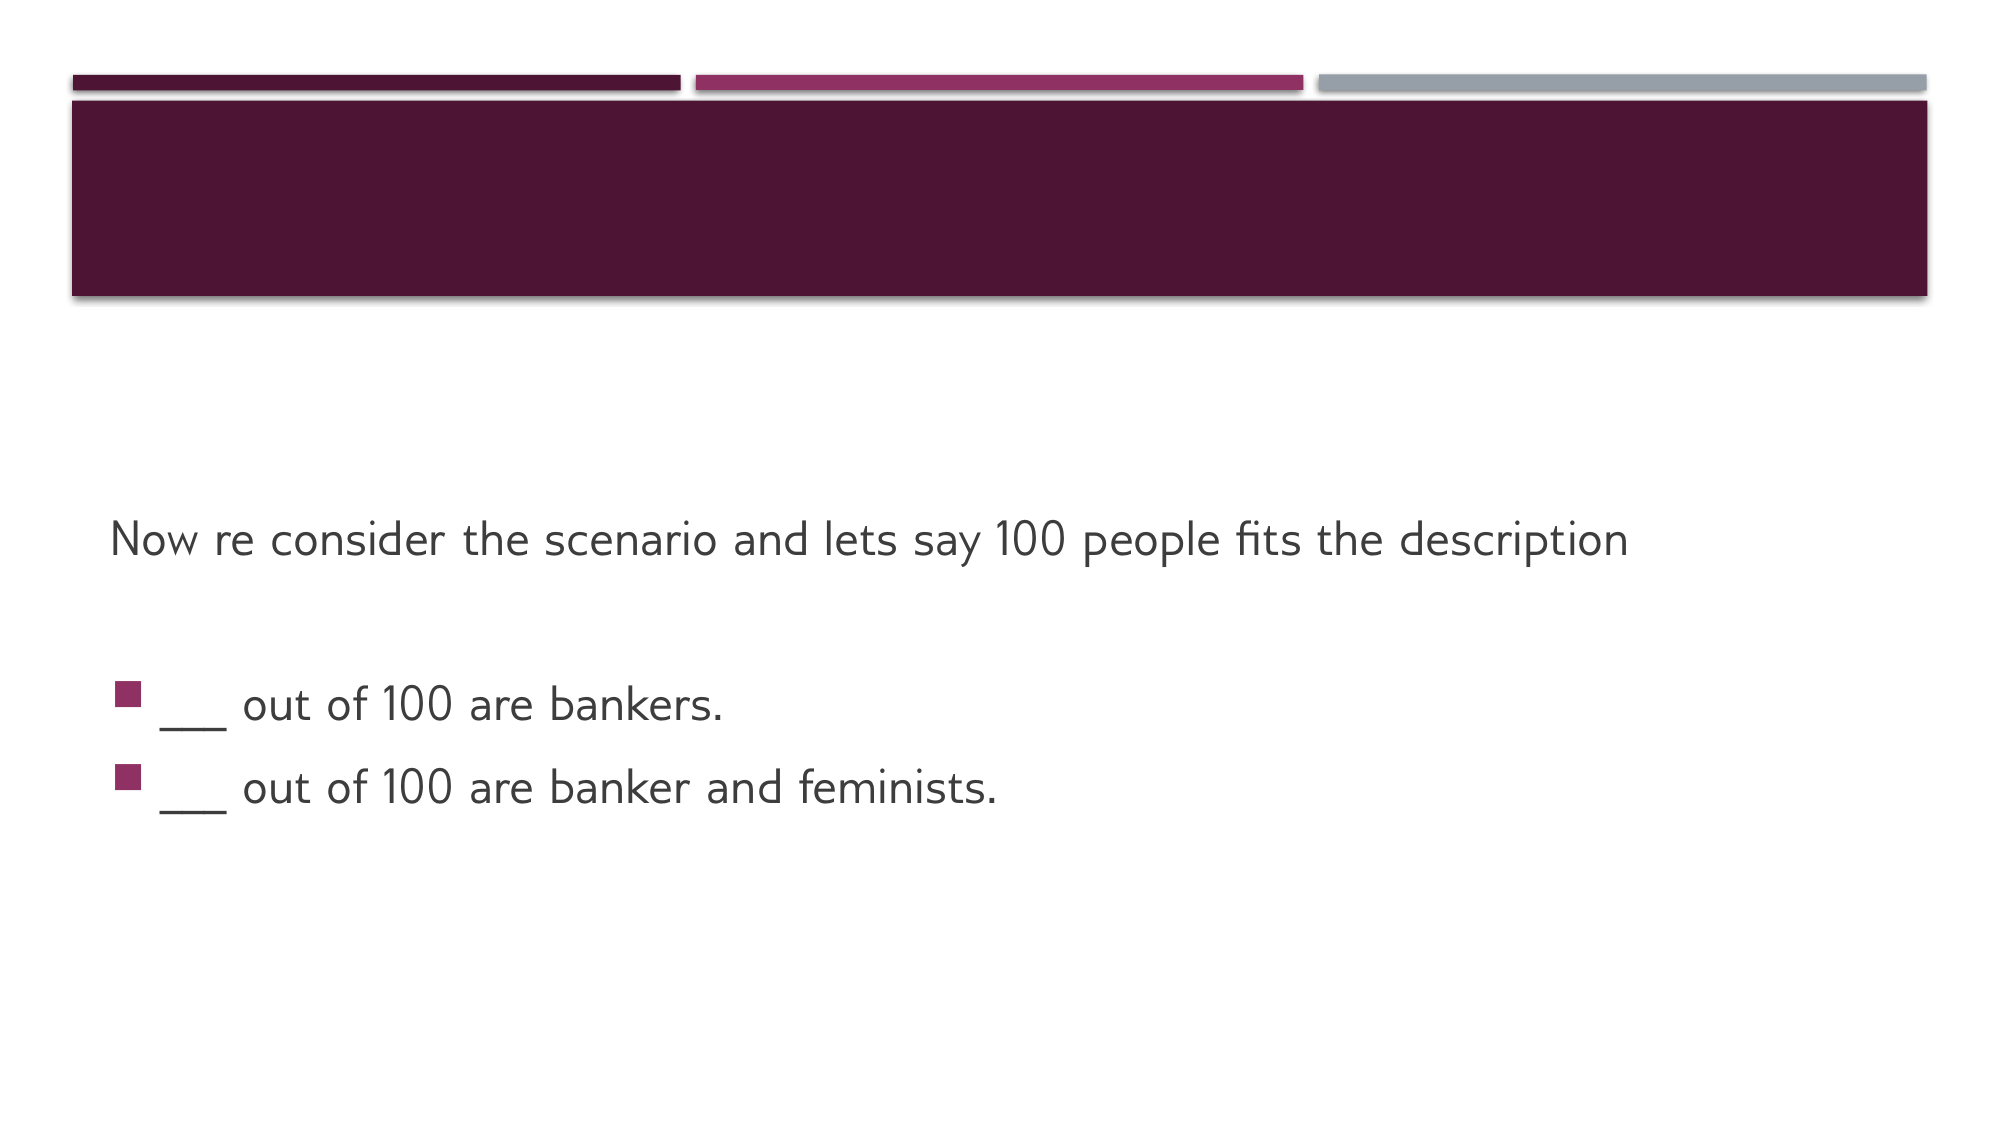

#
Now re consider the scenario and lets say 100 people fits the description

___ out of 100 are bankers.
___ out of 100 are banker and feminists.